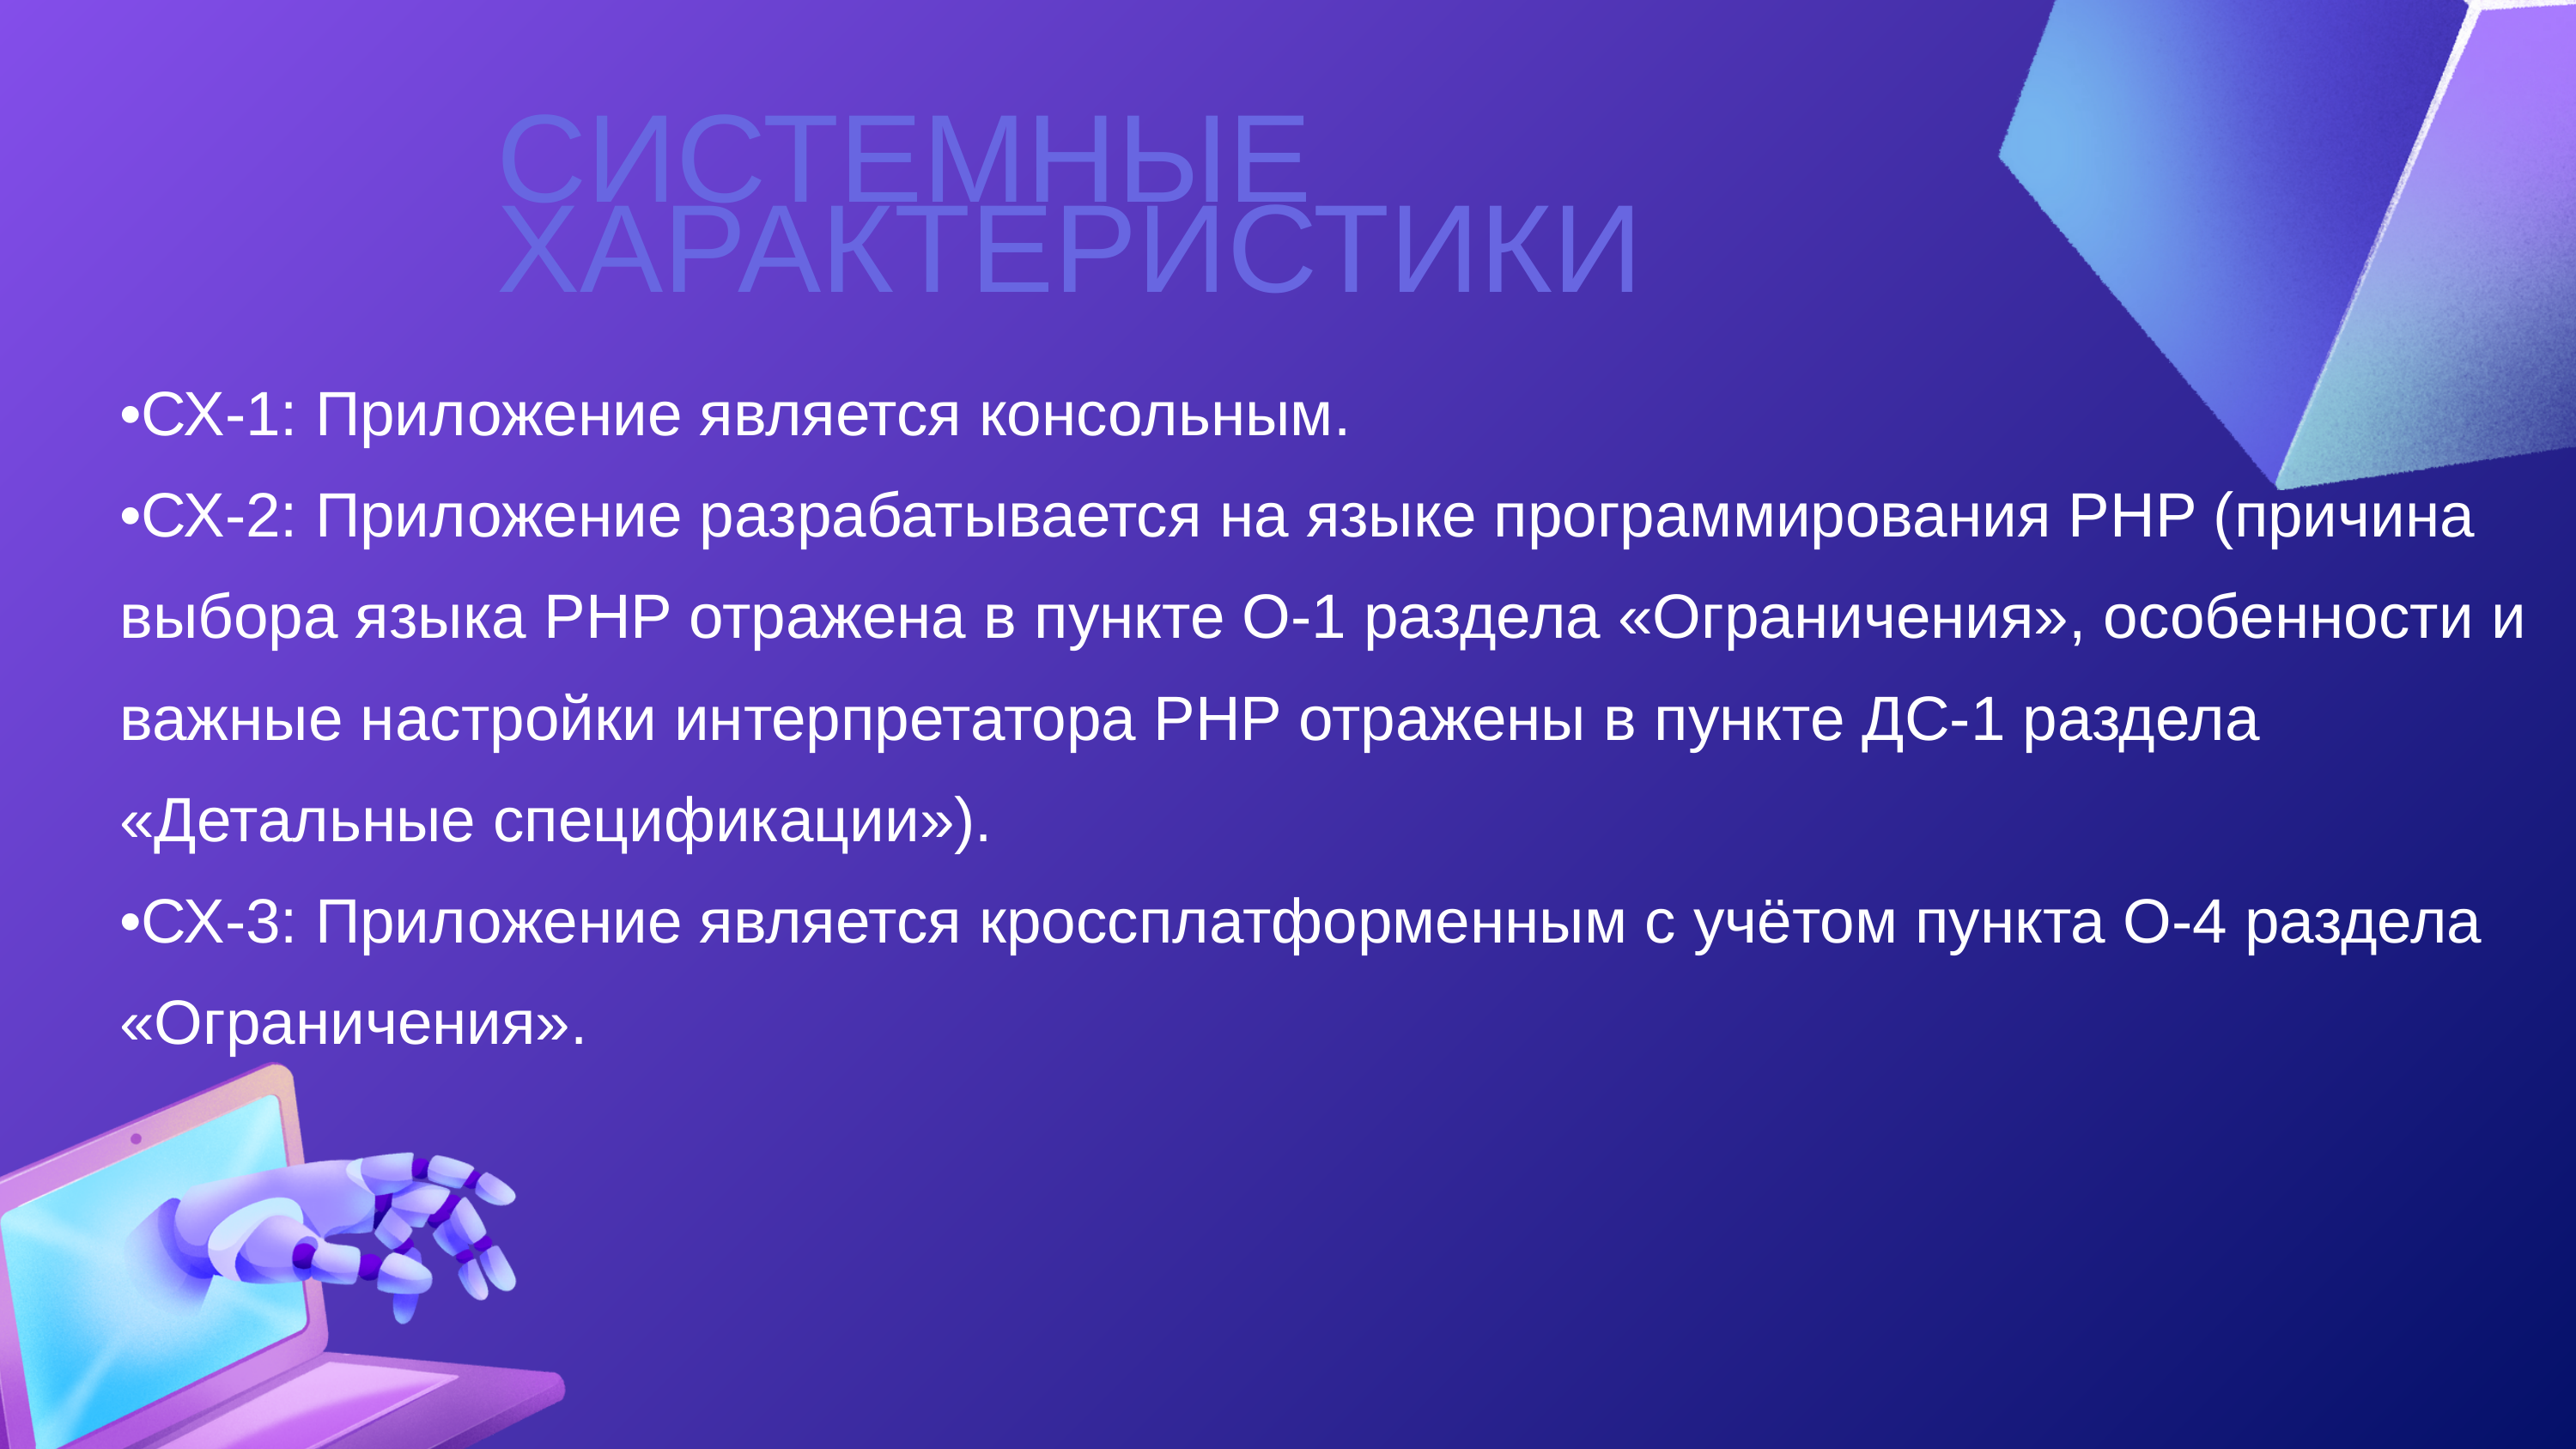

СИСТЕМНЫЕ ХАРАКТЕРИСТИКИ
•СХ-1: Приложение является консольным.
•СХ-2: Приложение разрабатывается на языке программирования PHP (причина выбора языка PHP отражена в пункте О-1 раздела «Ограничения», особенности и важные настройки интерпретатора PHP отражены в пункте ДС-1 раздела «Детальные спецификации»).
•СХ-3: Приложение является кроссплатформенным с учётом пункта О-4 раздела «Ограничения».